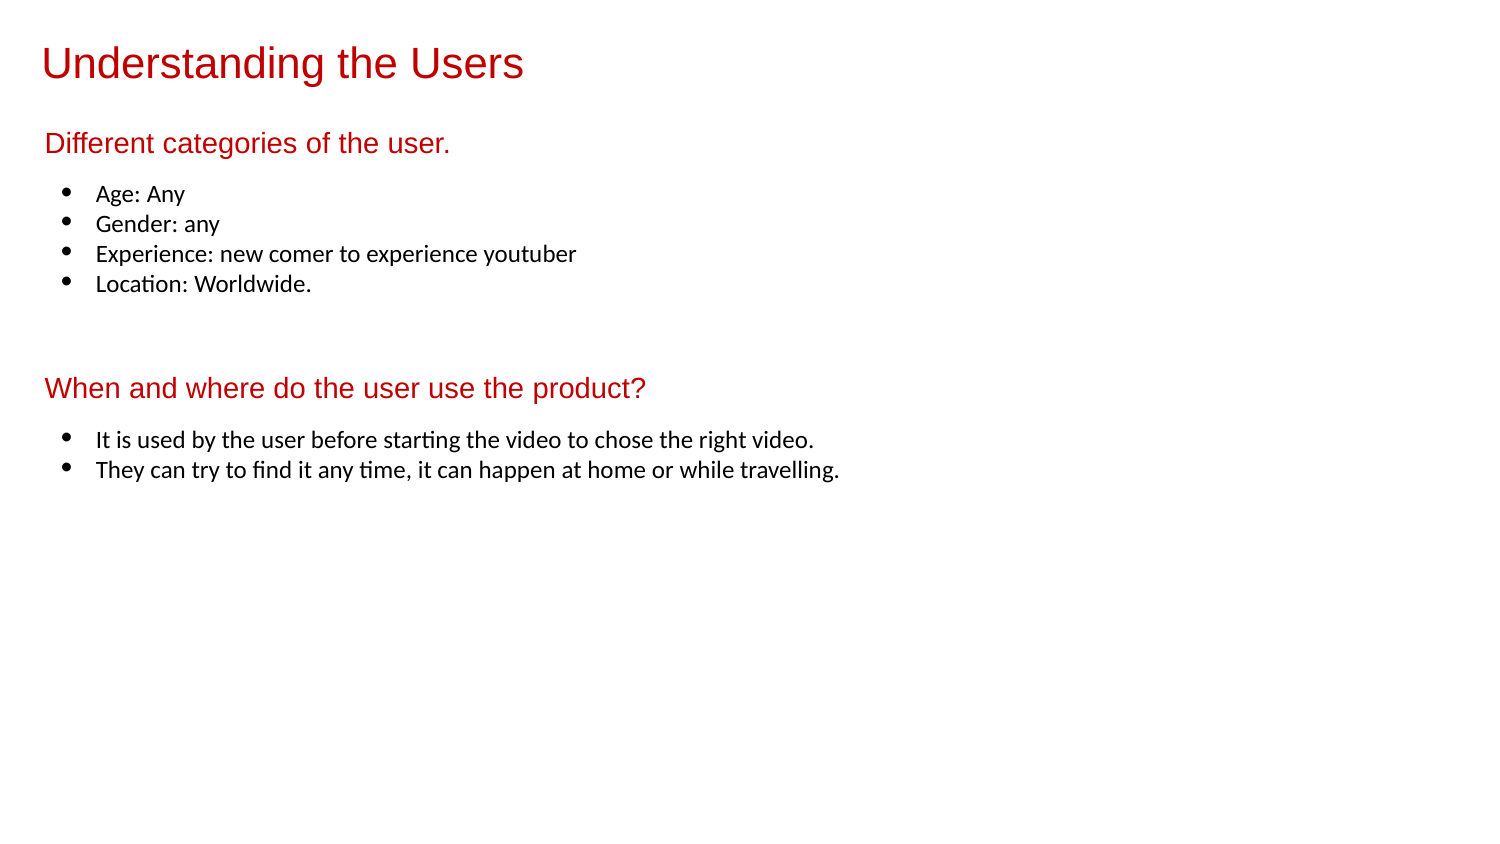

Understanding the Users
Different categories of the user.
Age: Any
Gender: any
Experience: new comer to experience youtuber
Location: Worldwide.
When and where do the user use the product?
It is used by the user before starting the video to chose the right video.
They can try to find it any time, it can happen at home or while travelling.